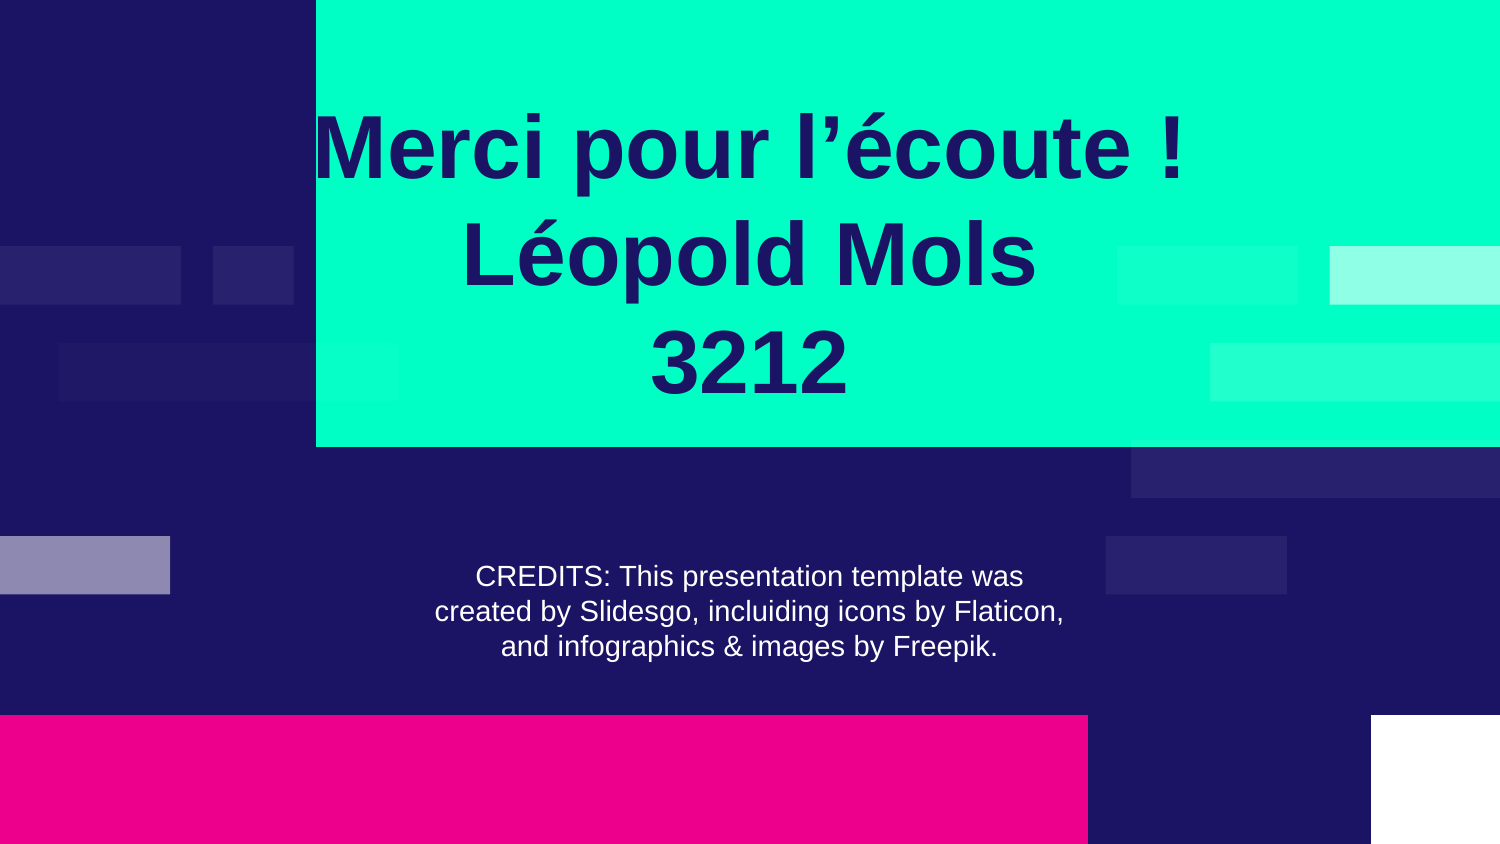

# Merci pour l’écoute ! Léopold Mols 3212